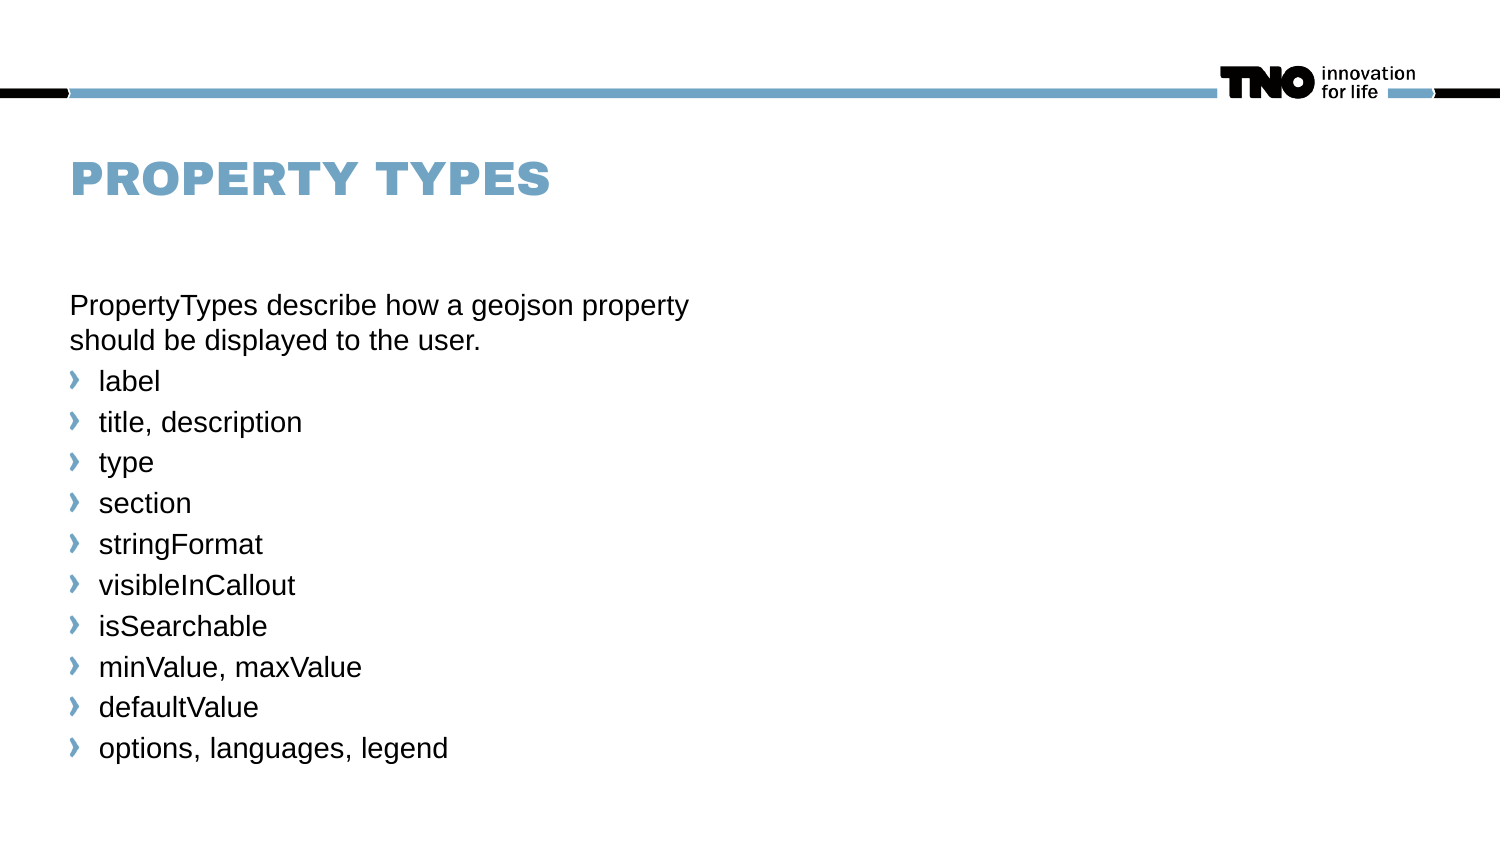

# Property Types
PropertyTypes describe how a geojson property should be displayed to the user.
label
title, description
type
section
stringFormat
visibleInCallout
isSearchable
minValue, maxValue
defaultValue
options, languages, legend